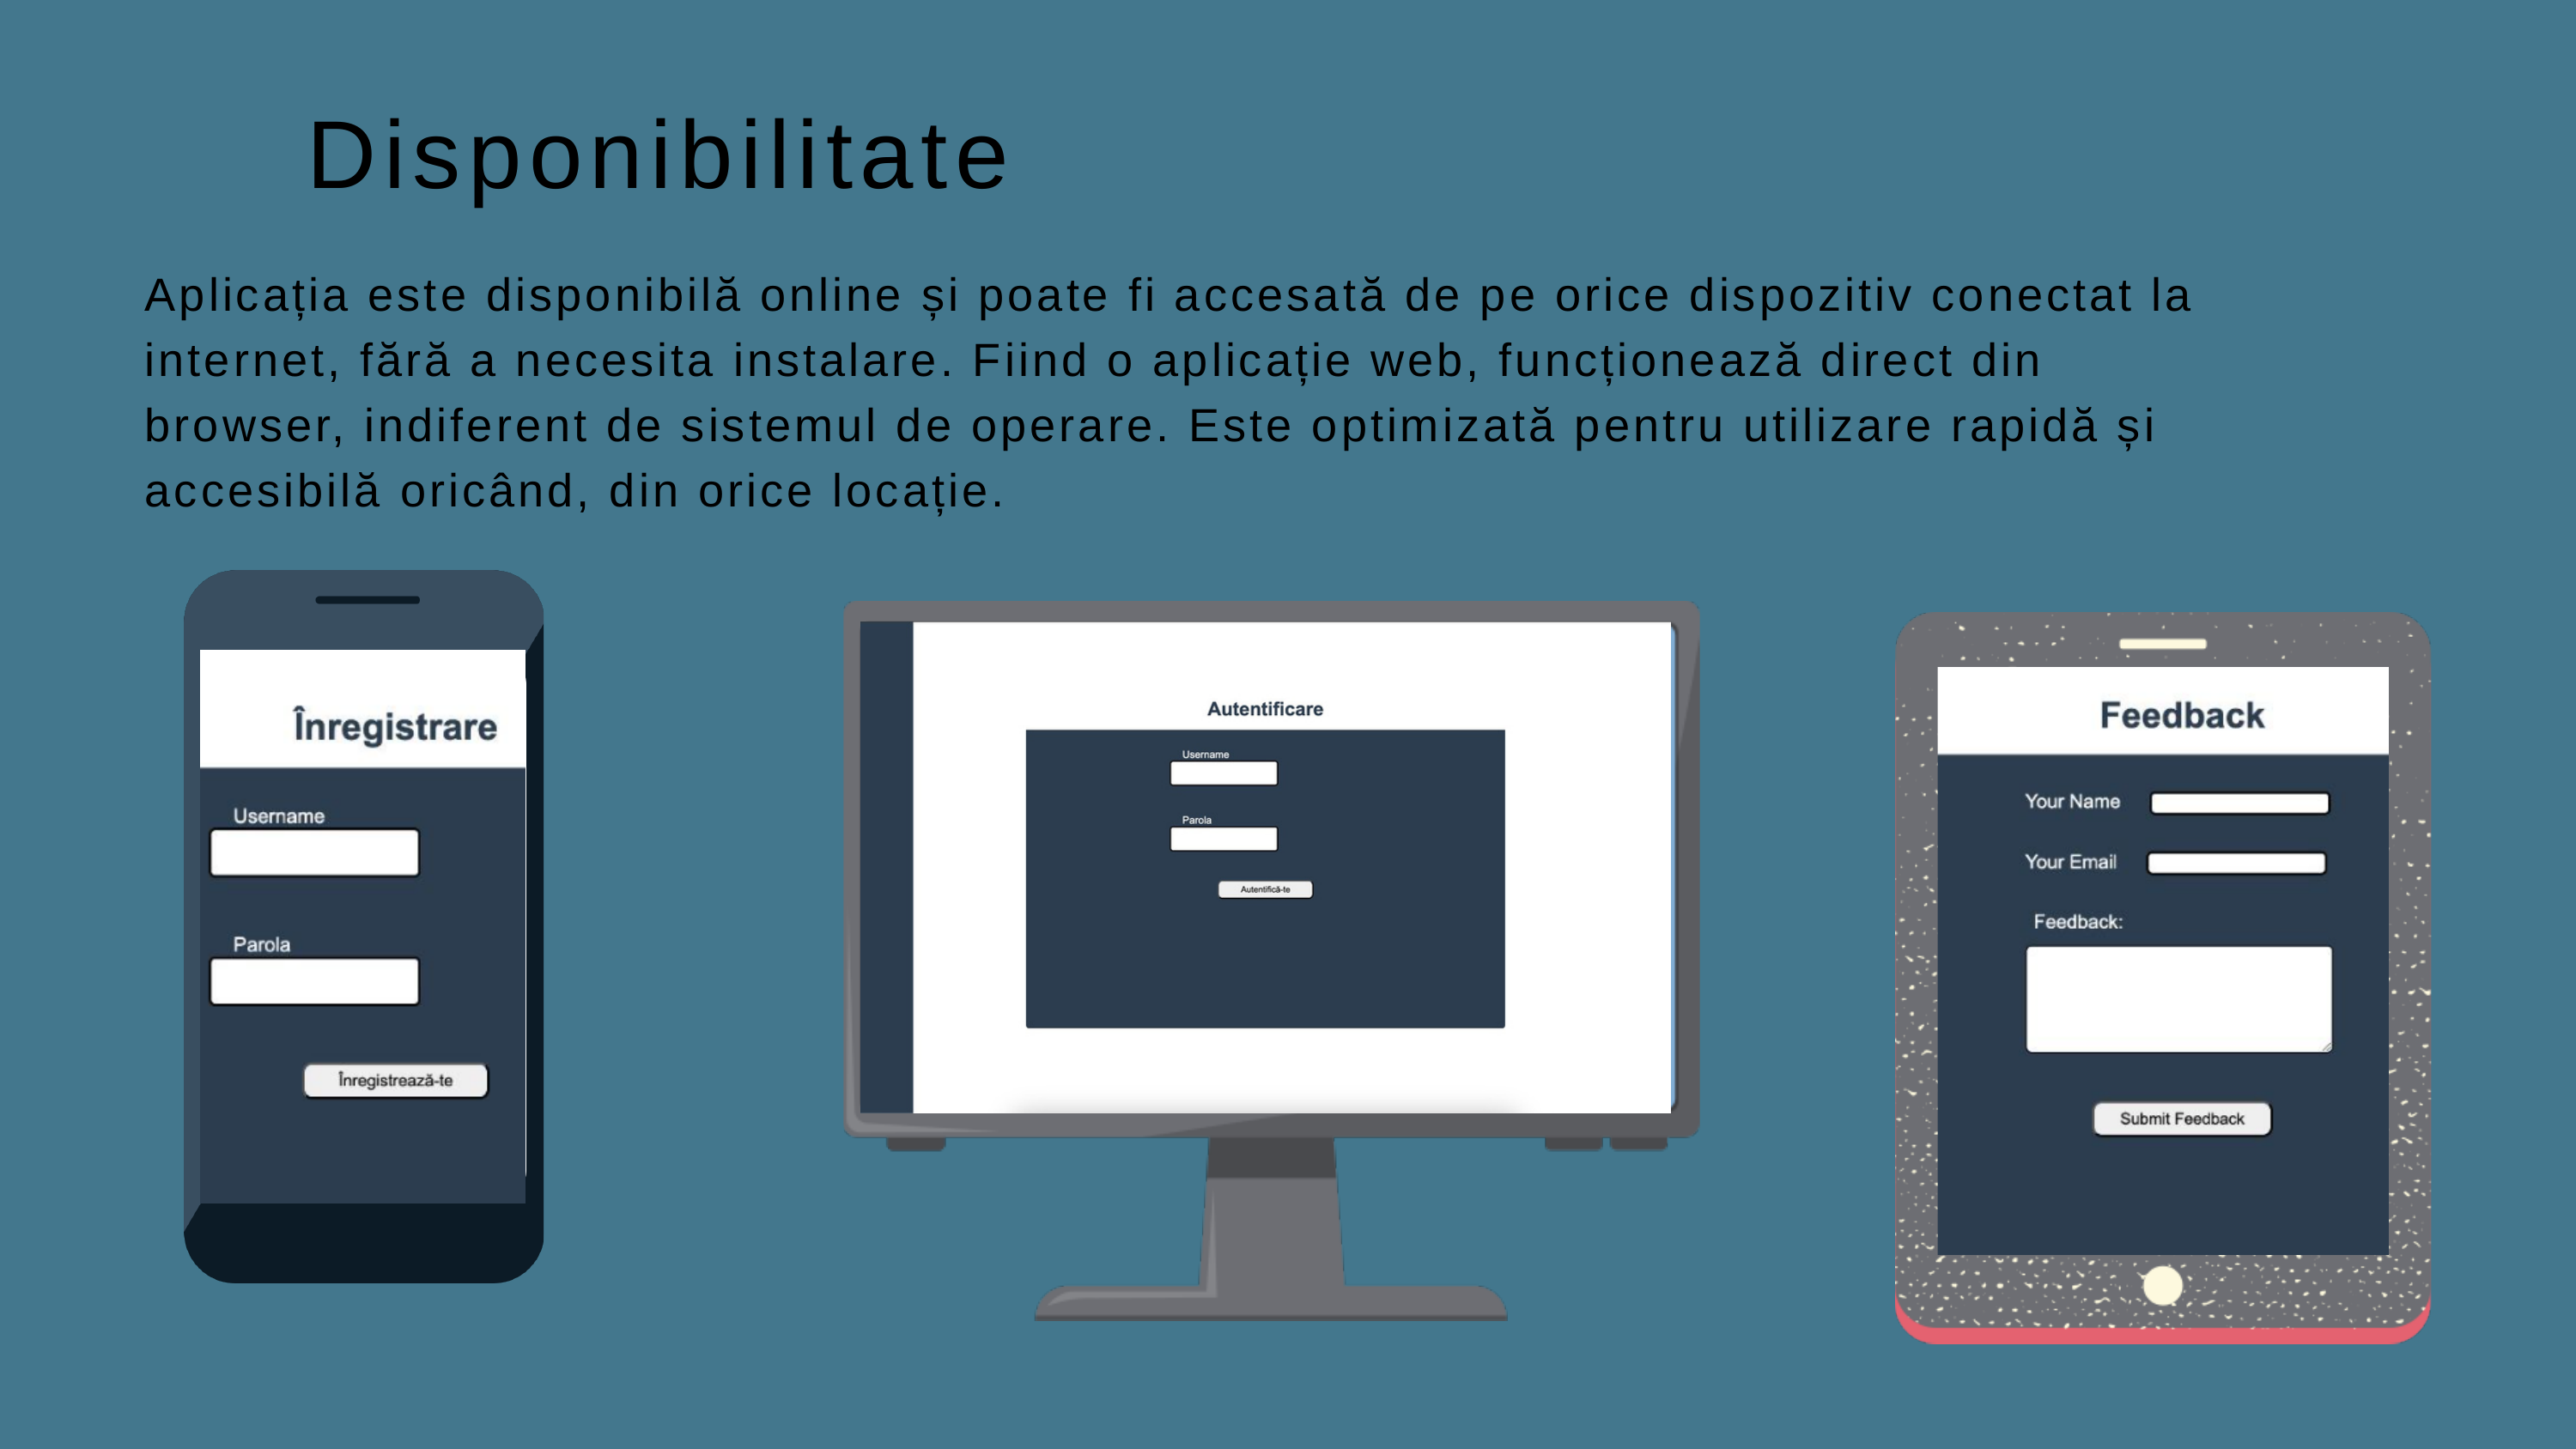

Disponibilitate
Aplicația este disponibilă online și poate fi accesată de pe orice dispozitiv conectat la internet, fără a necesita instalare. Fiind o aplicație web, funcționează direct din browser, indiferent de sistemul de operare. Este optimizată pentru utilizare rapidă și accesibilă oricând, din orice locație.